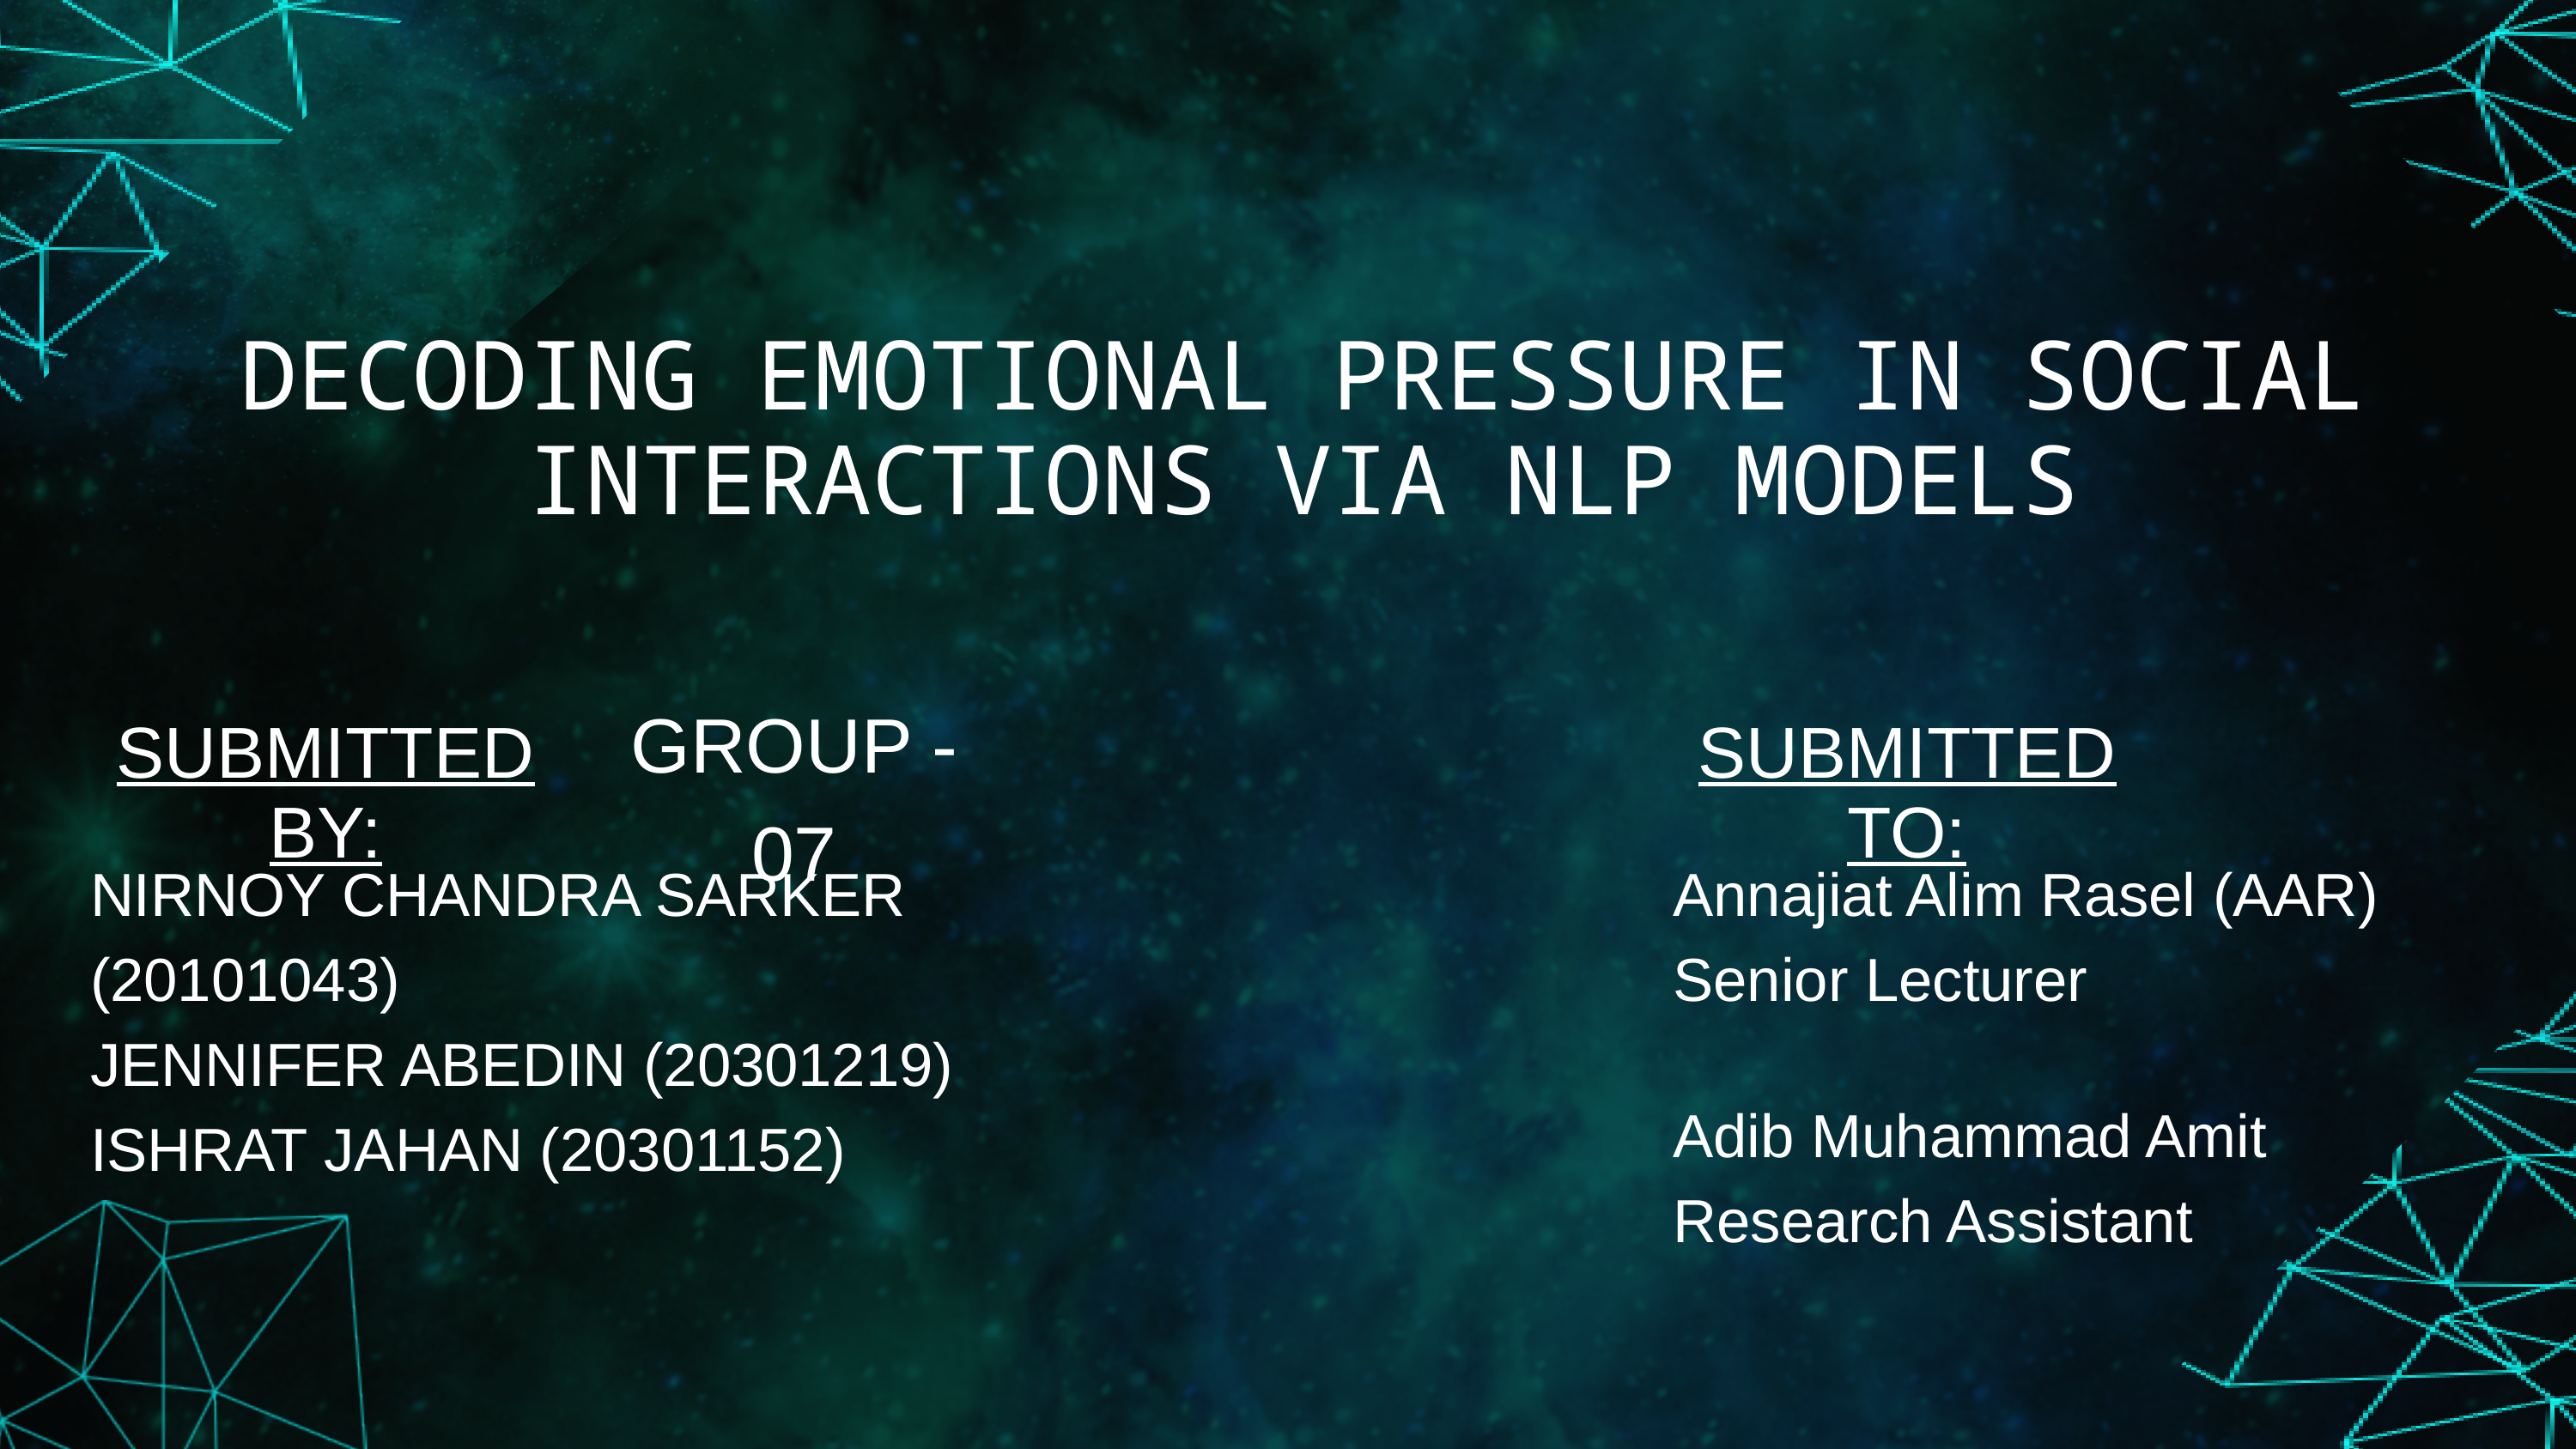

DECODING EMOTIONAL PRESSURE IN SOCIAL INTERACTIONS VIA NLP MODELS
GROUP - 07
SUBMITTED BY:
SUBMITTED TO:
NIRNOY CHANDRA SARKER (20101043)
JENNIFER ABEDIN (20301219)
ISHRAT JAHAN (20301152)
Annajiat Alim Rasel (AAR)
Senior Lecturer

Adib Muhammad Amit
Research Assistant